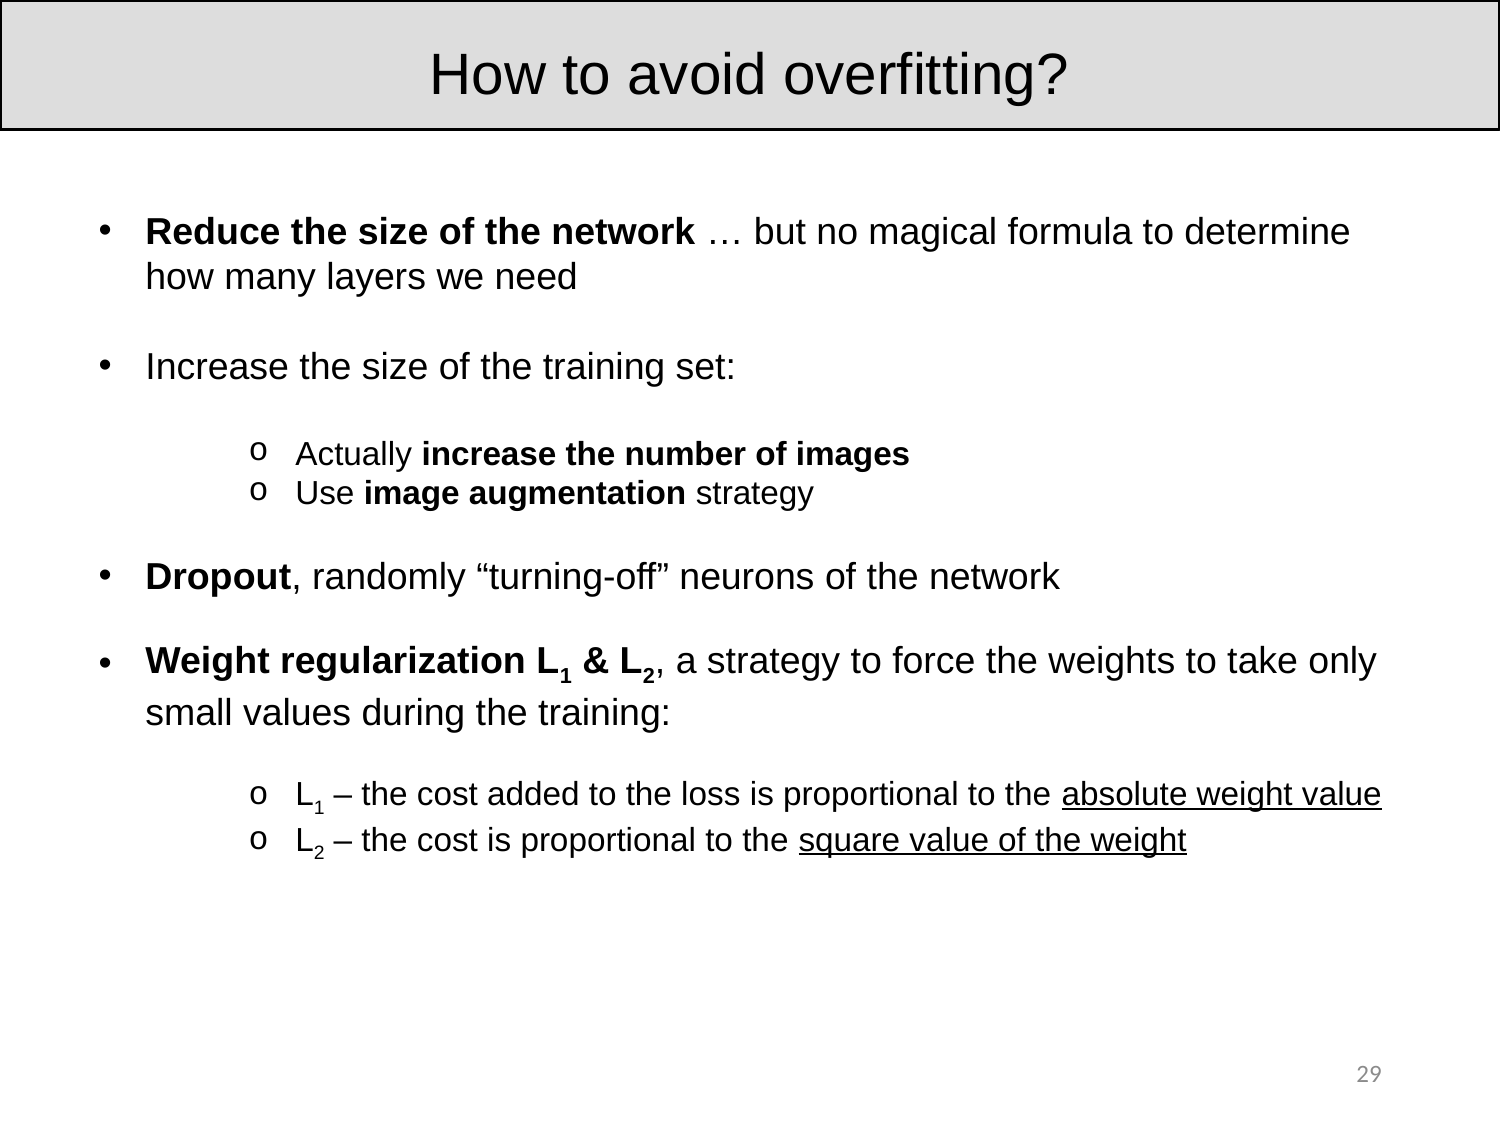

How to avoid overfitting?
Reduce the size of the network … but no magical formula to determine how many layers we need

Increase the size of the training set:

Actually increase the number of images
Use image augmentation strategy

Dropout, randomly “turning-off” neurons of the network

Weight regularization L1 & L2, a strategy to force the weights to take only small values during the training:

L1 – the cost added to the loss is proportional to the absolute weight value
L2 – the cost is proportional to the square value of the weight

29